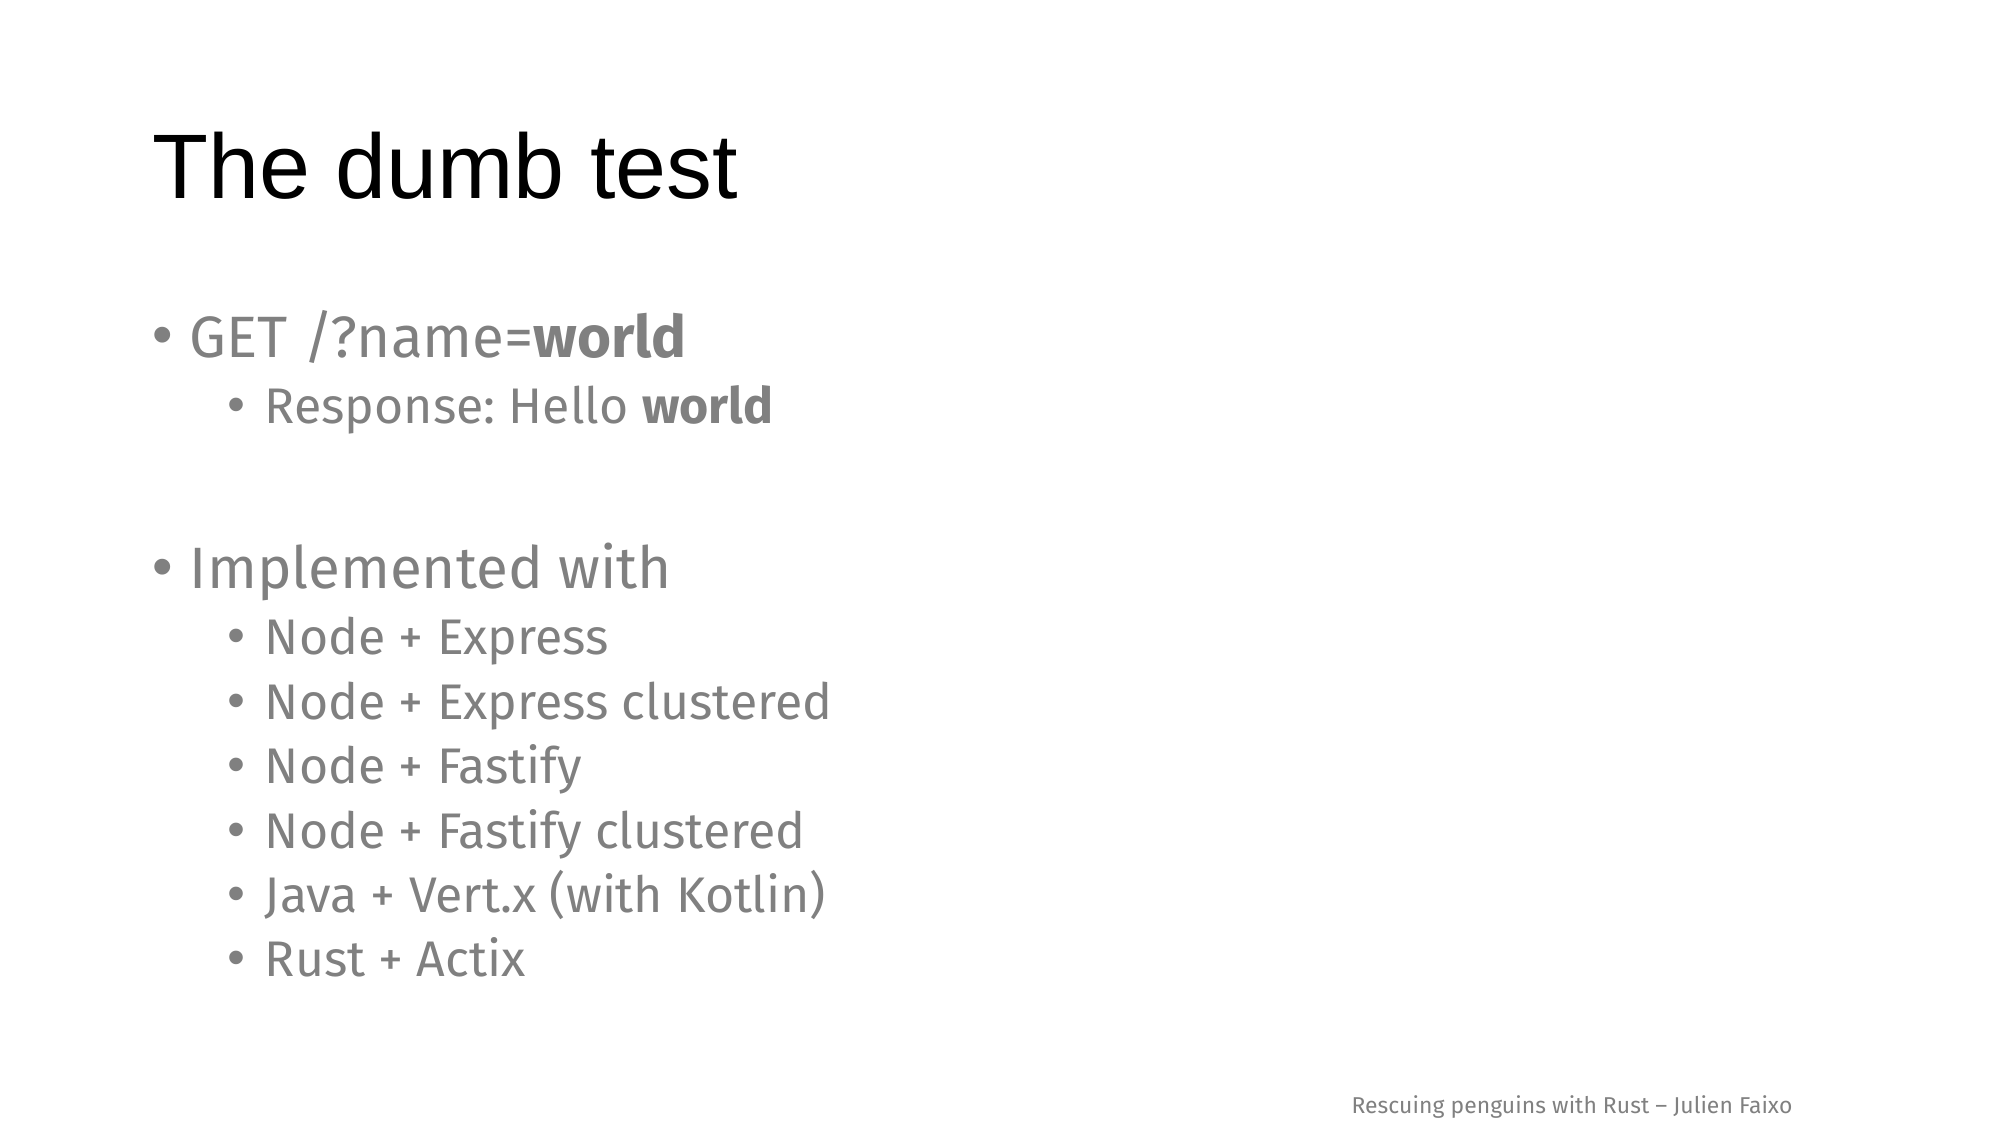

# The dumb test
GET /?name=world
Response: Hello world

Implemented with
Node + Express
Node + Express clustered
Node + Fastify
Node + Fastify clustered
Java + Vert.x (with Kotlin)
Rust + Actix

Rescuing penguins with Rust – Julien Faixo